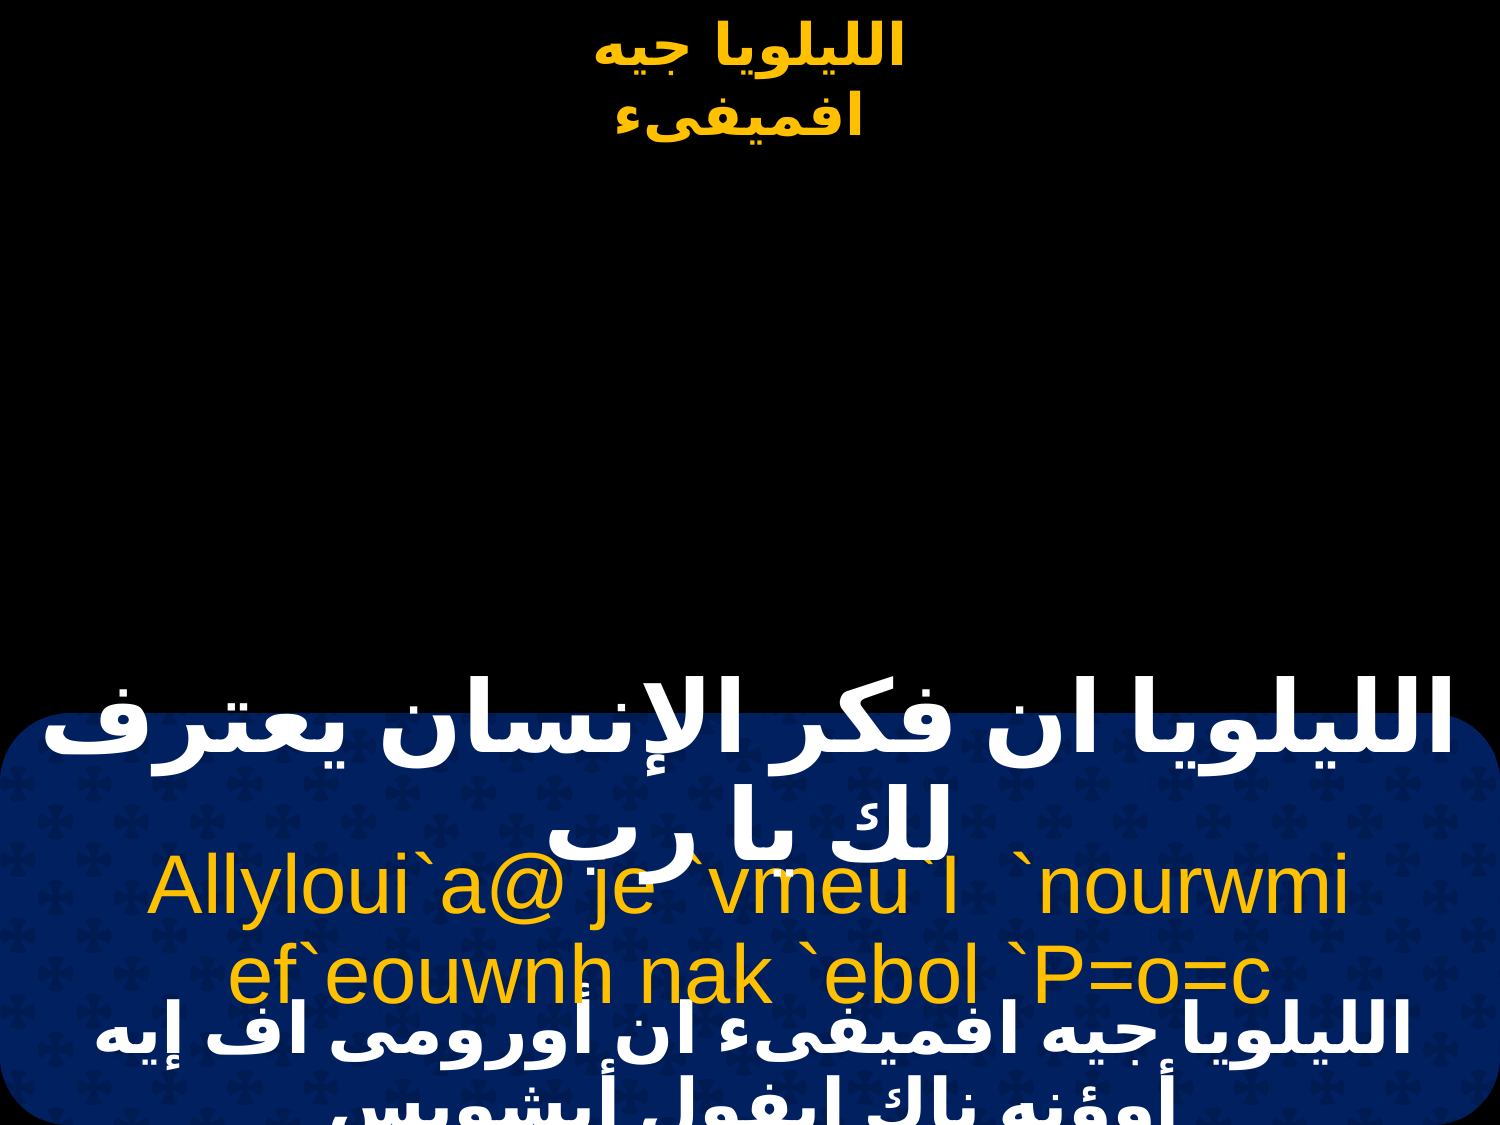

# الليلويا جي افمفئي
الليلويا ان فكر الإنسان يعترف لك يا رب
Allyloui`a@ je `vmeu`I  `nourwmi ef`eouwnh nak `ebol `P=o=c
الليلويا جيه افميفىء ان أورومى اف إيه أوؤنه ناك ايفول أبشويس